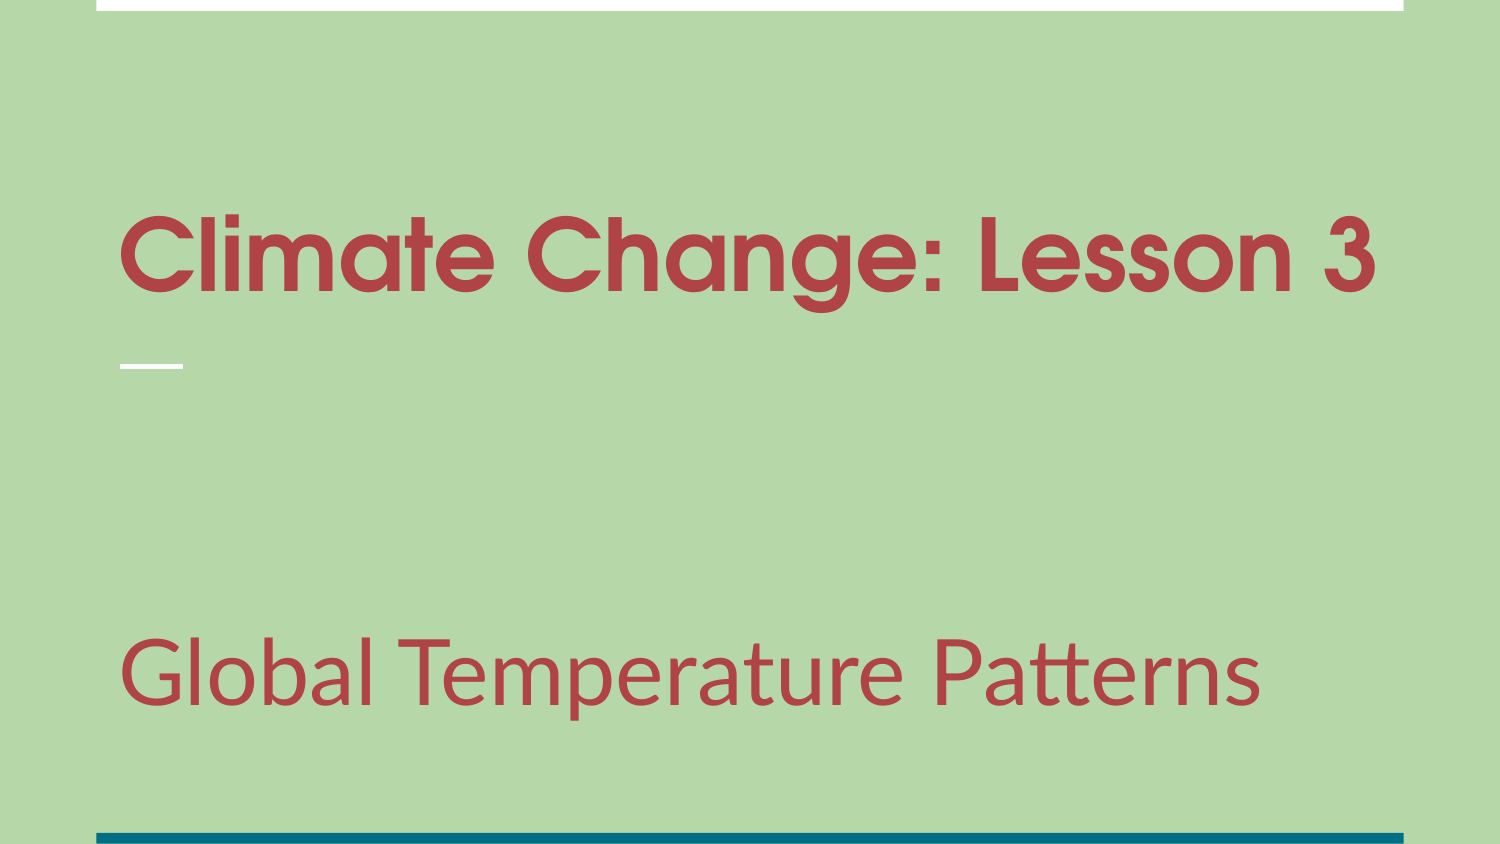

# Climate Change: Lesson 3
Global Temperature Patterns